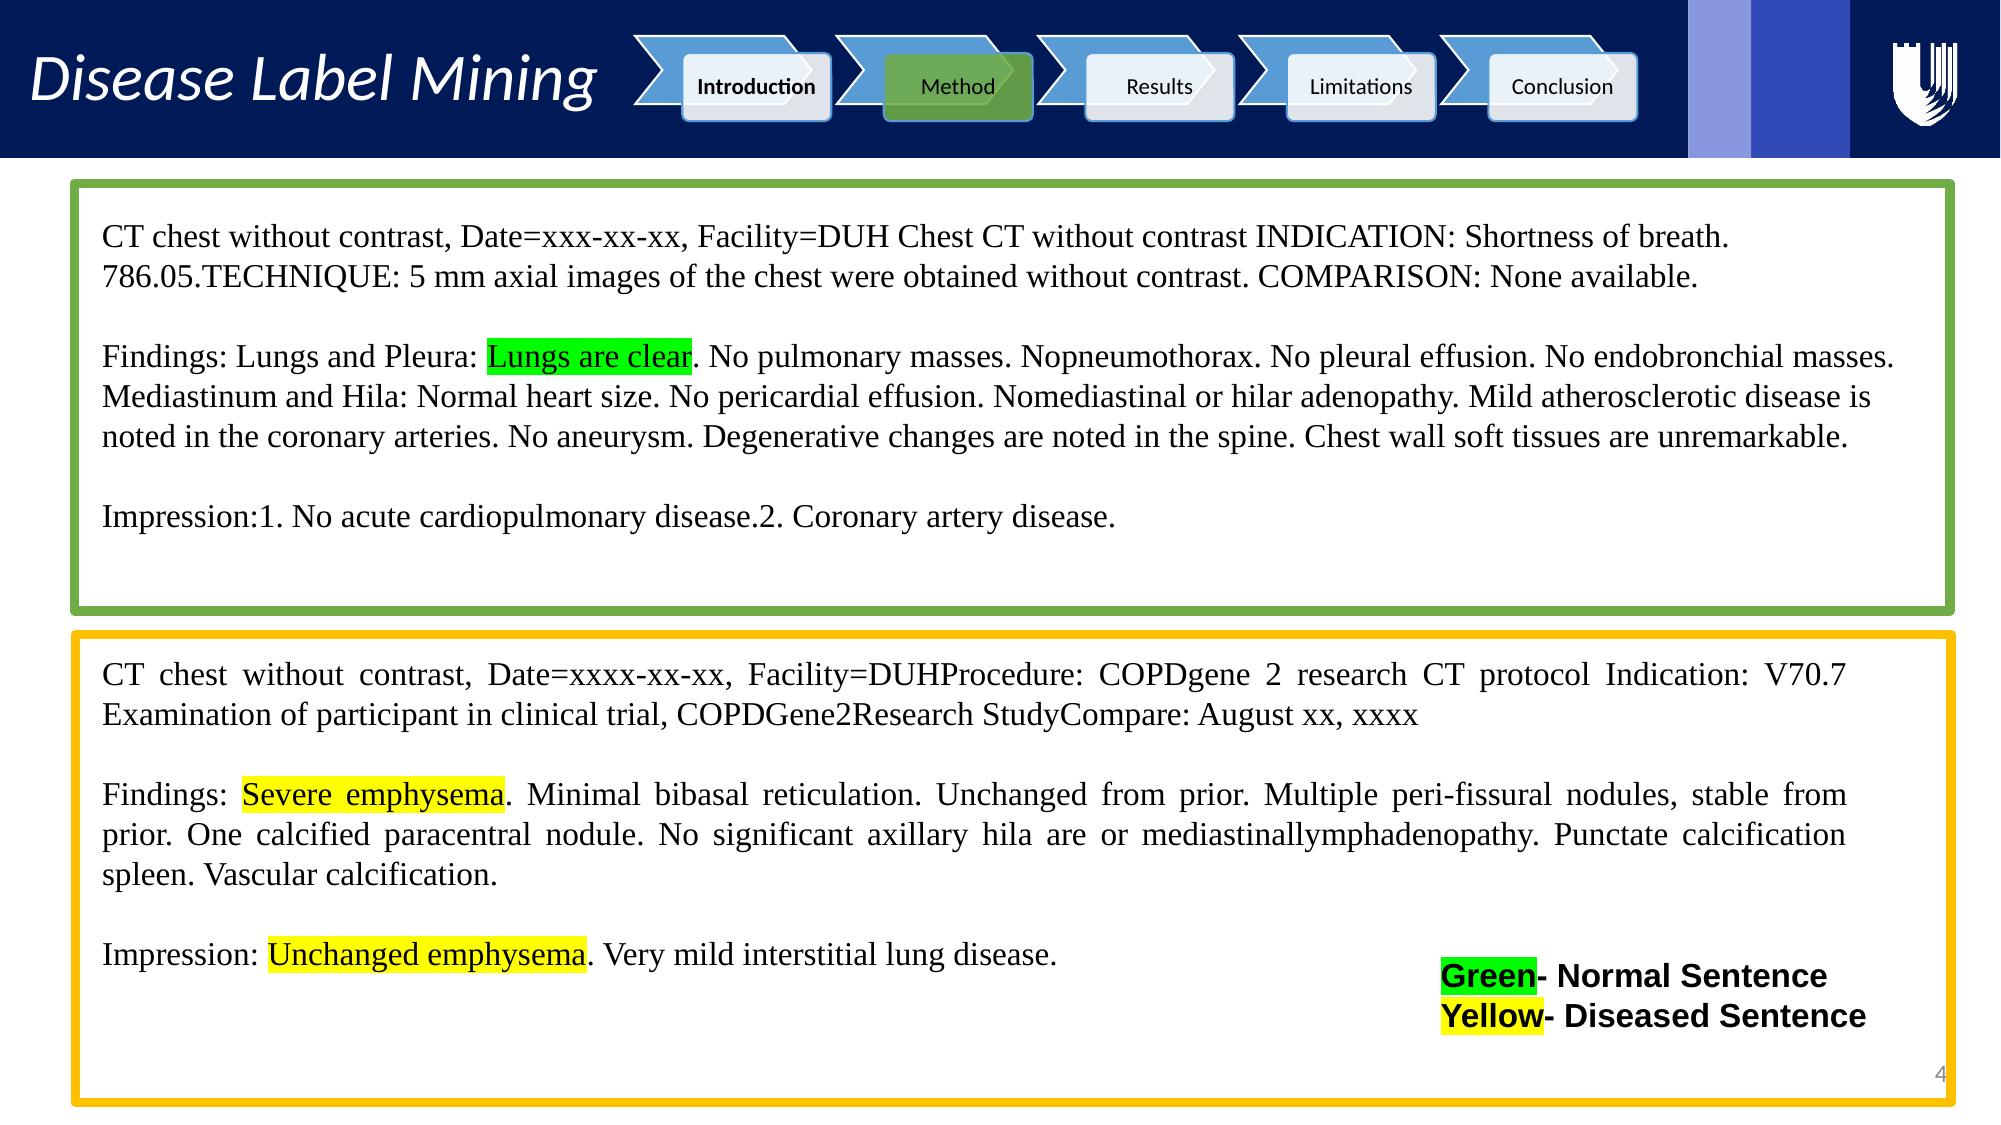

# Disease Label Mining

Introduction
Method
Results
Limitations
Conclusion

CT chest without contrast, Date=xxx-xx-xx, Facility=DUH Chest CT without contrast INDICATION: Shortness of breath. 786.05.TECHNIQUE: 5 mm axial images of the chest were obtained without contrast. COMPARISON: None available.

Findings: Lungs and Pleura: Lungs are clear. No pulmonary masses. Nopneumothorax. No pleural effusion. No endobronchial masses. Mediastinum and Hila: Normal heart size. No pericardial effusion. Nomediastinal or hilar adenopathy. Mild atherosclerotic disease is noted in the coronary arteries. No aneurysm. Degenerative changes are noted in the spine. Chest wall soft tissues are unremarkable.

Impression:1. No acute cardiopulmonary disease.2. Coronary artery disease.

CT chest without contrast, Date=xxxx-xx-xx, Facility=DUHProcedure: COPDgene 2 research CT protocol Indication: V70.7 Examination of participant in clinical trial, COPDGene2Research StudyCompare: August xx, xxxx

Findings: Severe emphysema. Minimal bibasal reticulation. Unchanged from prior. Multiple peri-fissural nodules, stable from prior. One calcified paracentral nodule. No significant axillary hila are or mediastinallymphadenopathy. Punctate calcification spleen. Vascular calcification.

Impression: Unchanged emphysema. Very mild interstitial lung disease.
Green- Normal Sentence
Yellow- Diseased Sentence
4